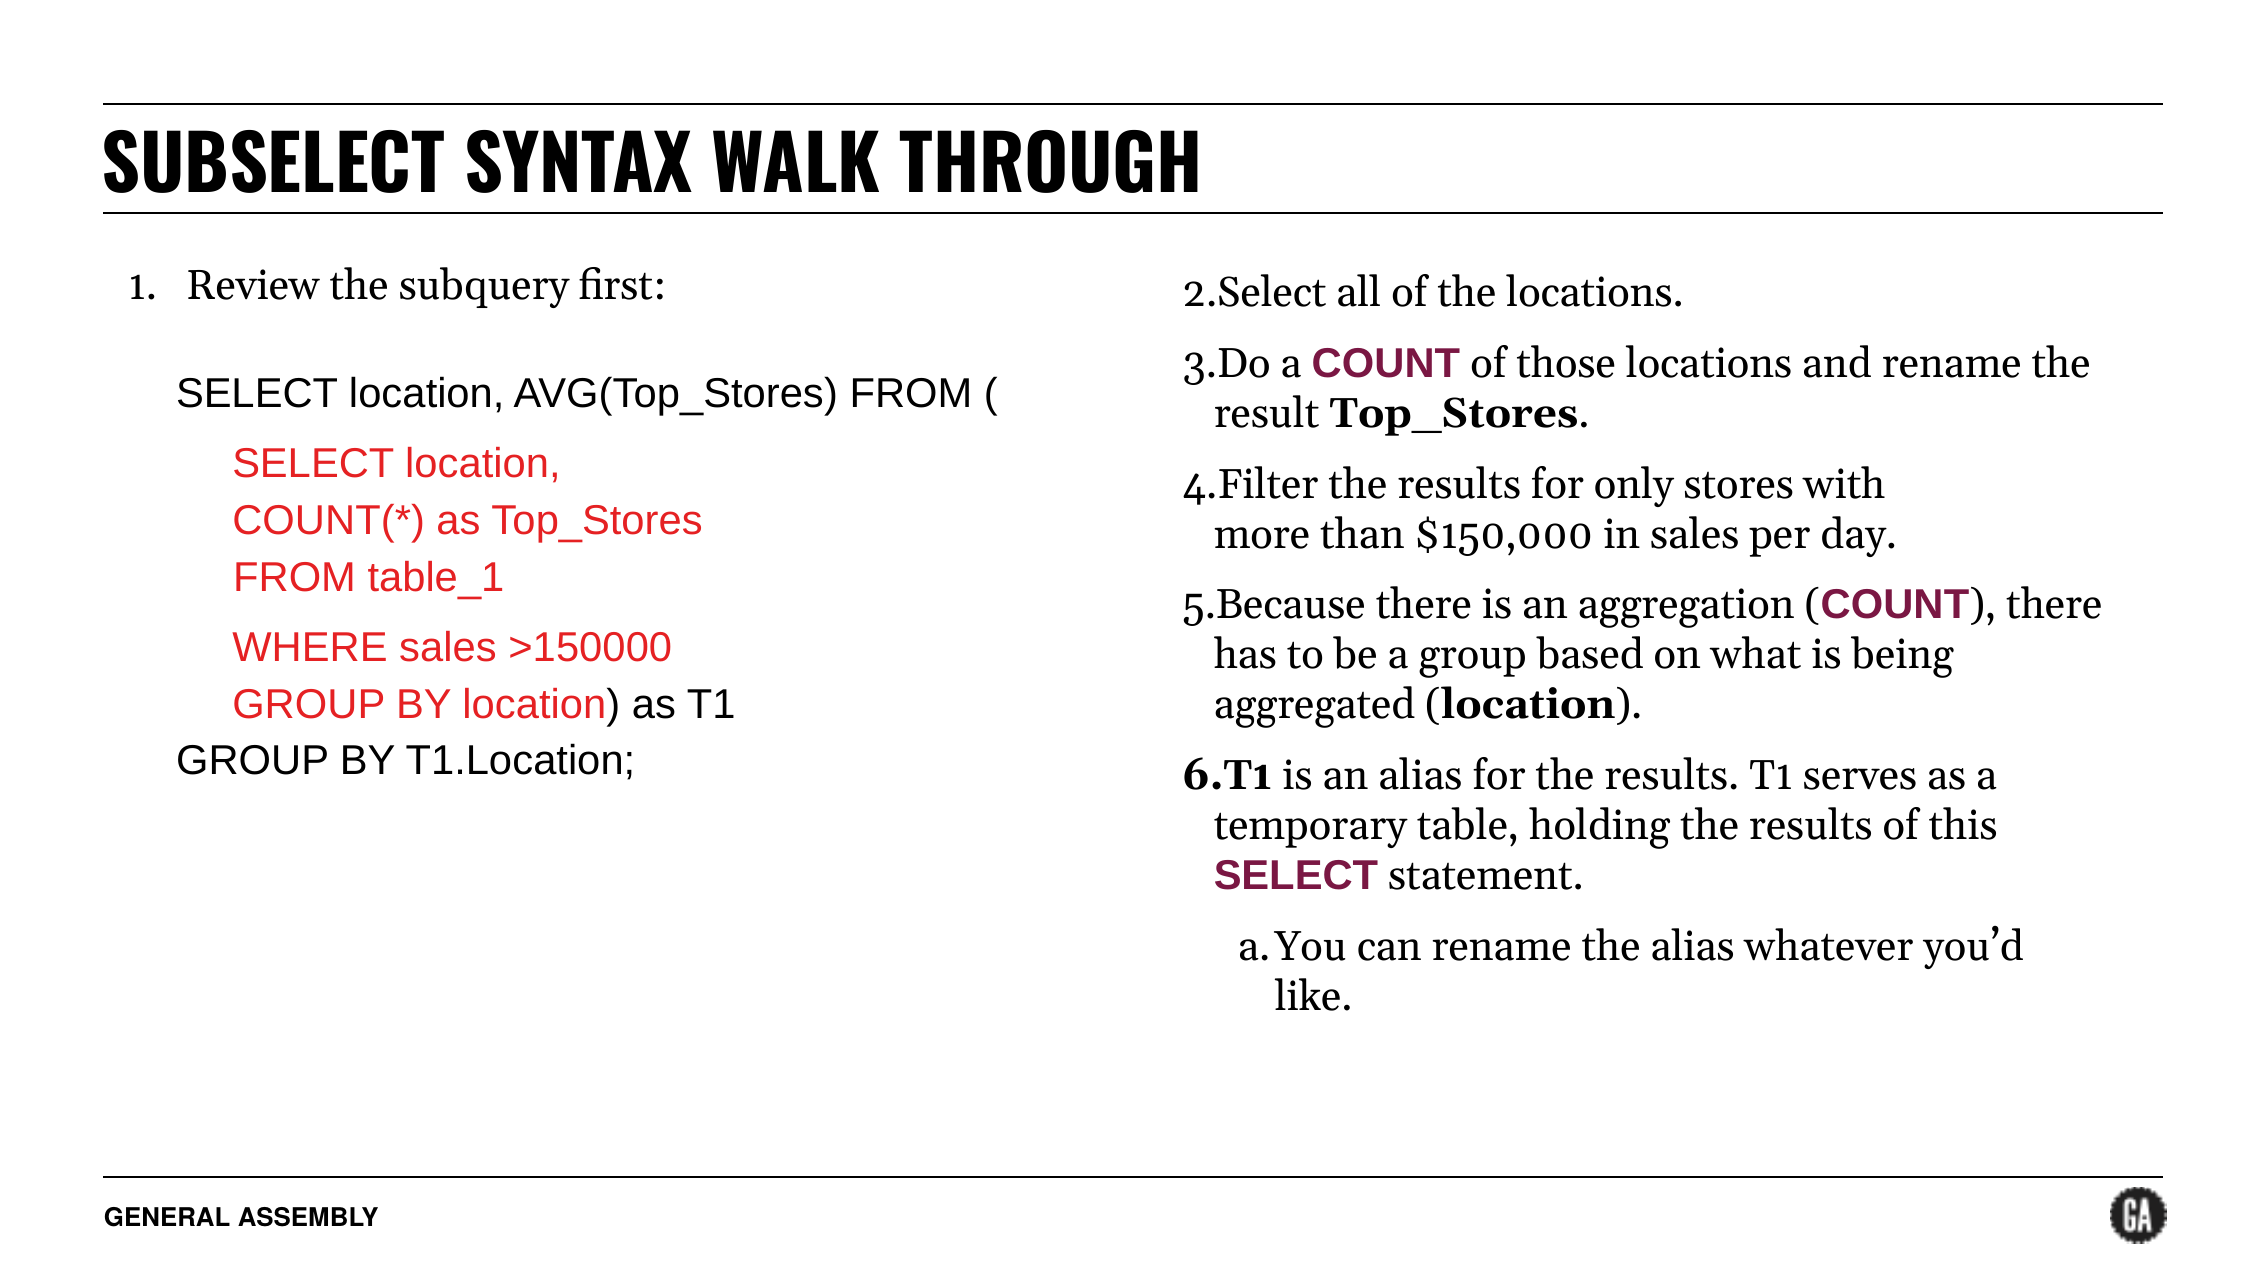

# SUBSELECT SYNTAX WALK THROUGH
Review the subquery first:

SELECT location, AVG(Top_Stores) FROM (
SELECT location,
COUNT(*) as Top_Stores
FROM table_1
WHERE sales >150000
GROUP BY location) as T1
GROUP BY T1.Location;
Select all of the locations.
Do a COUNT of those locations and rename the result Top_Stores.
Filter the results for only stores with more than $150,000 in sales per day.
Because there is an aggregation (COUNT), there has to be a group based on what is being aggregated (location).
T1 is an alias for the results. T1 serves as a temporary table, holding the results of this SELECT statement.
You can rename the alias whatever you’d like.